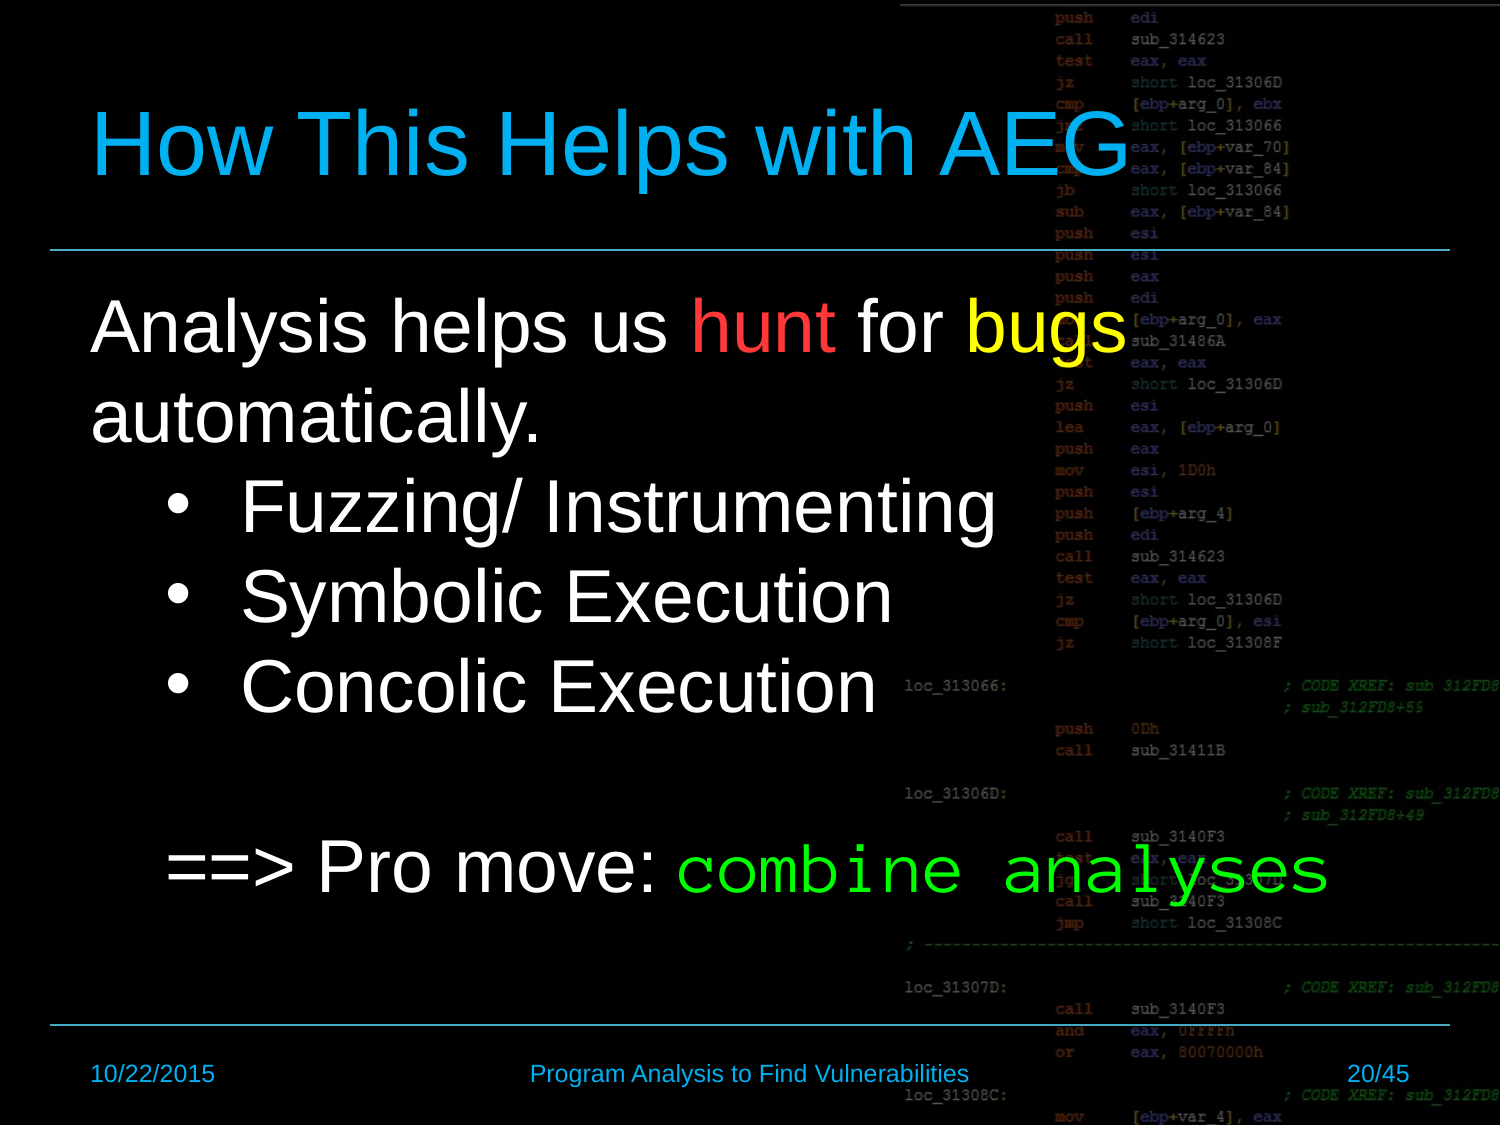

# How This Helps with AEG
Analysis helps us hunt for bugs automatically.
Fuzzing/ Instrumenting
Symbolic Execution
Concolic Execution

==> Pro move: combine analyses
10/22/2015
Program Analysis to Find Vulnerabilities
20/45